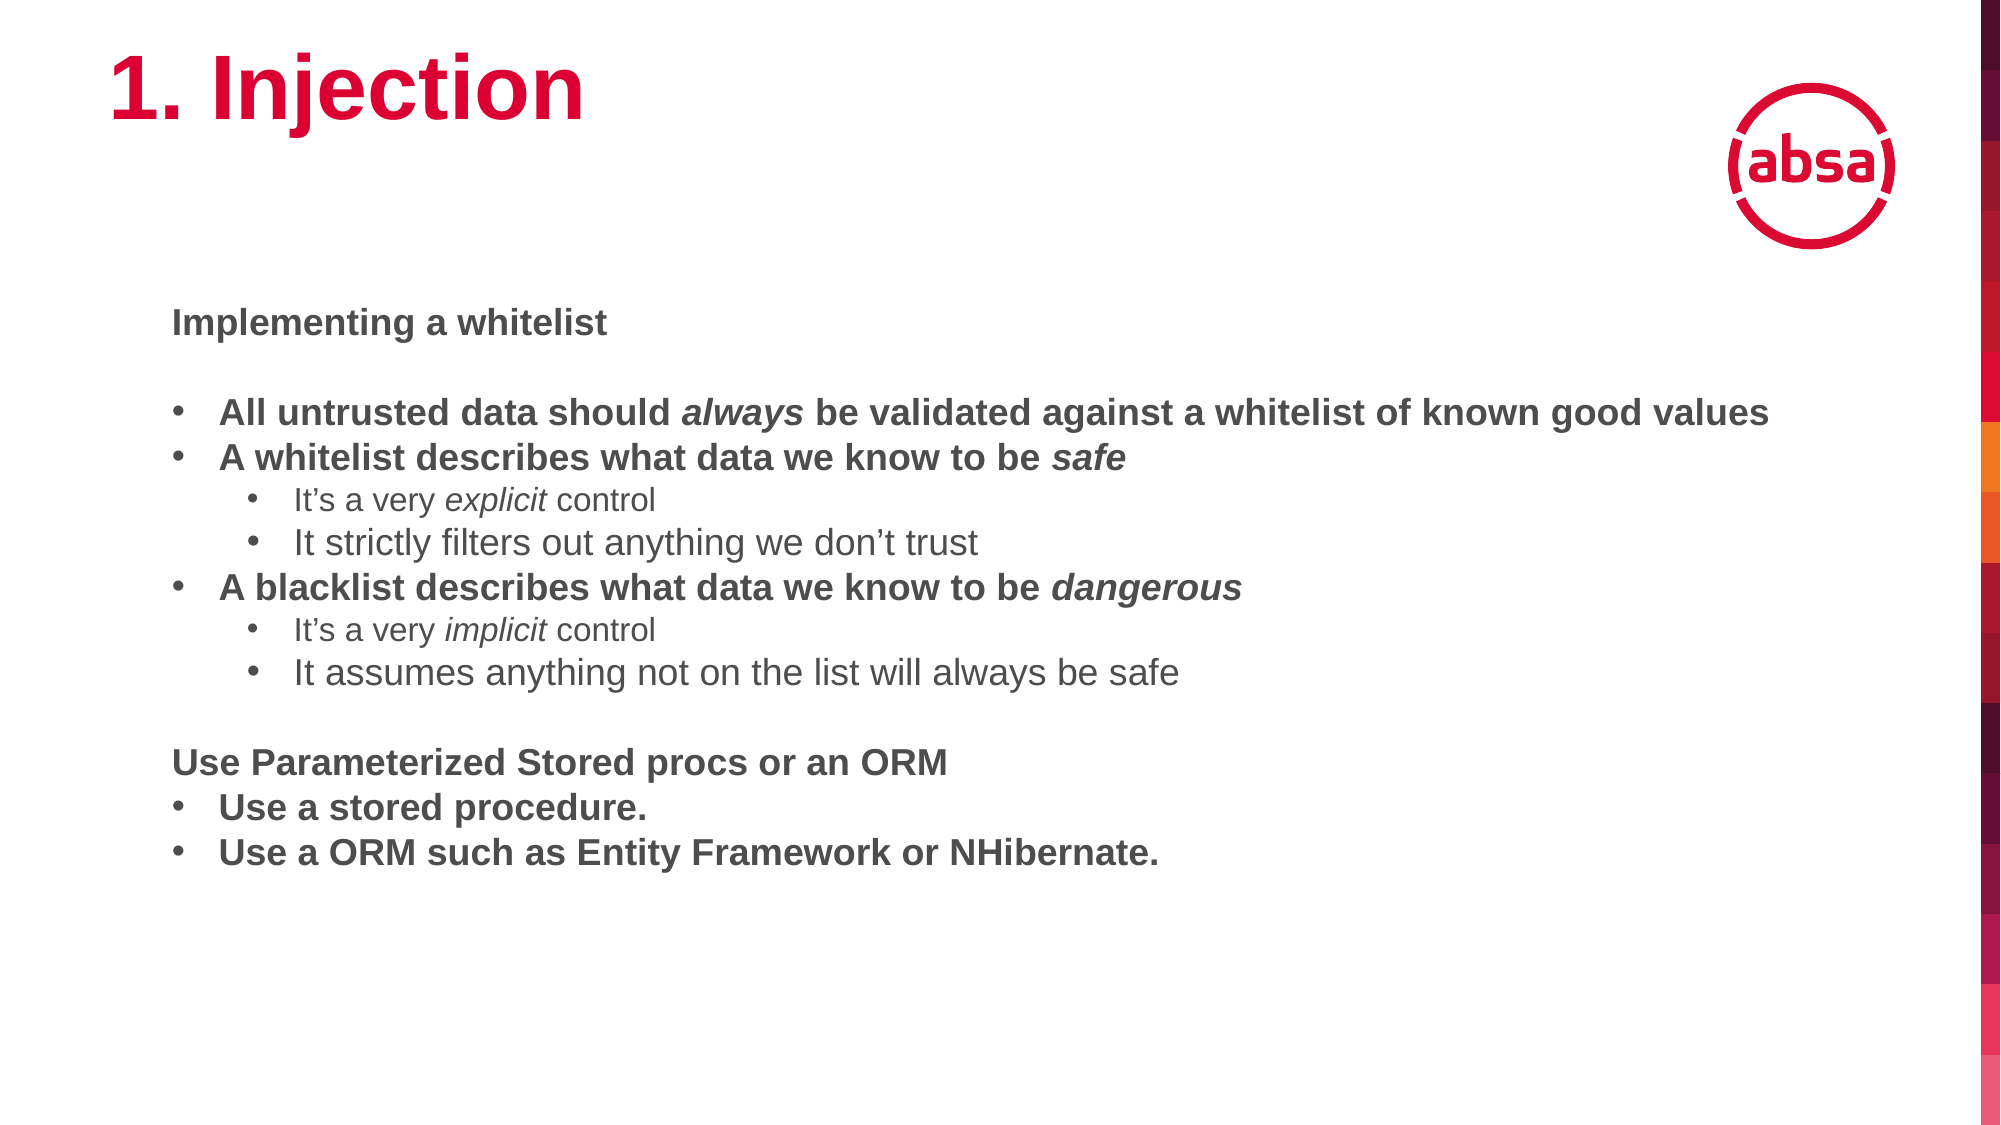

1. Injection
Implementing a whitelist
All untrusted data should always be validated against a whitelist of known good values
A whitelist describes what data we know to be safe
It’s a very explicit control
It strictly filters out anything we don’t trust
A blacklist describes what data we know to be dangerous
It’s a very implicit control
It assumes anything not on the list will always be safe

Use Parameterized Stored procs or an ORM
Use a stored procedure.
Use a ORM such as Entity Framework or NHibernate.